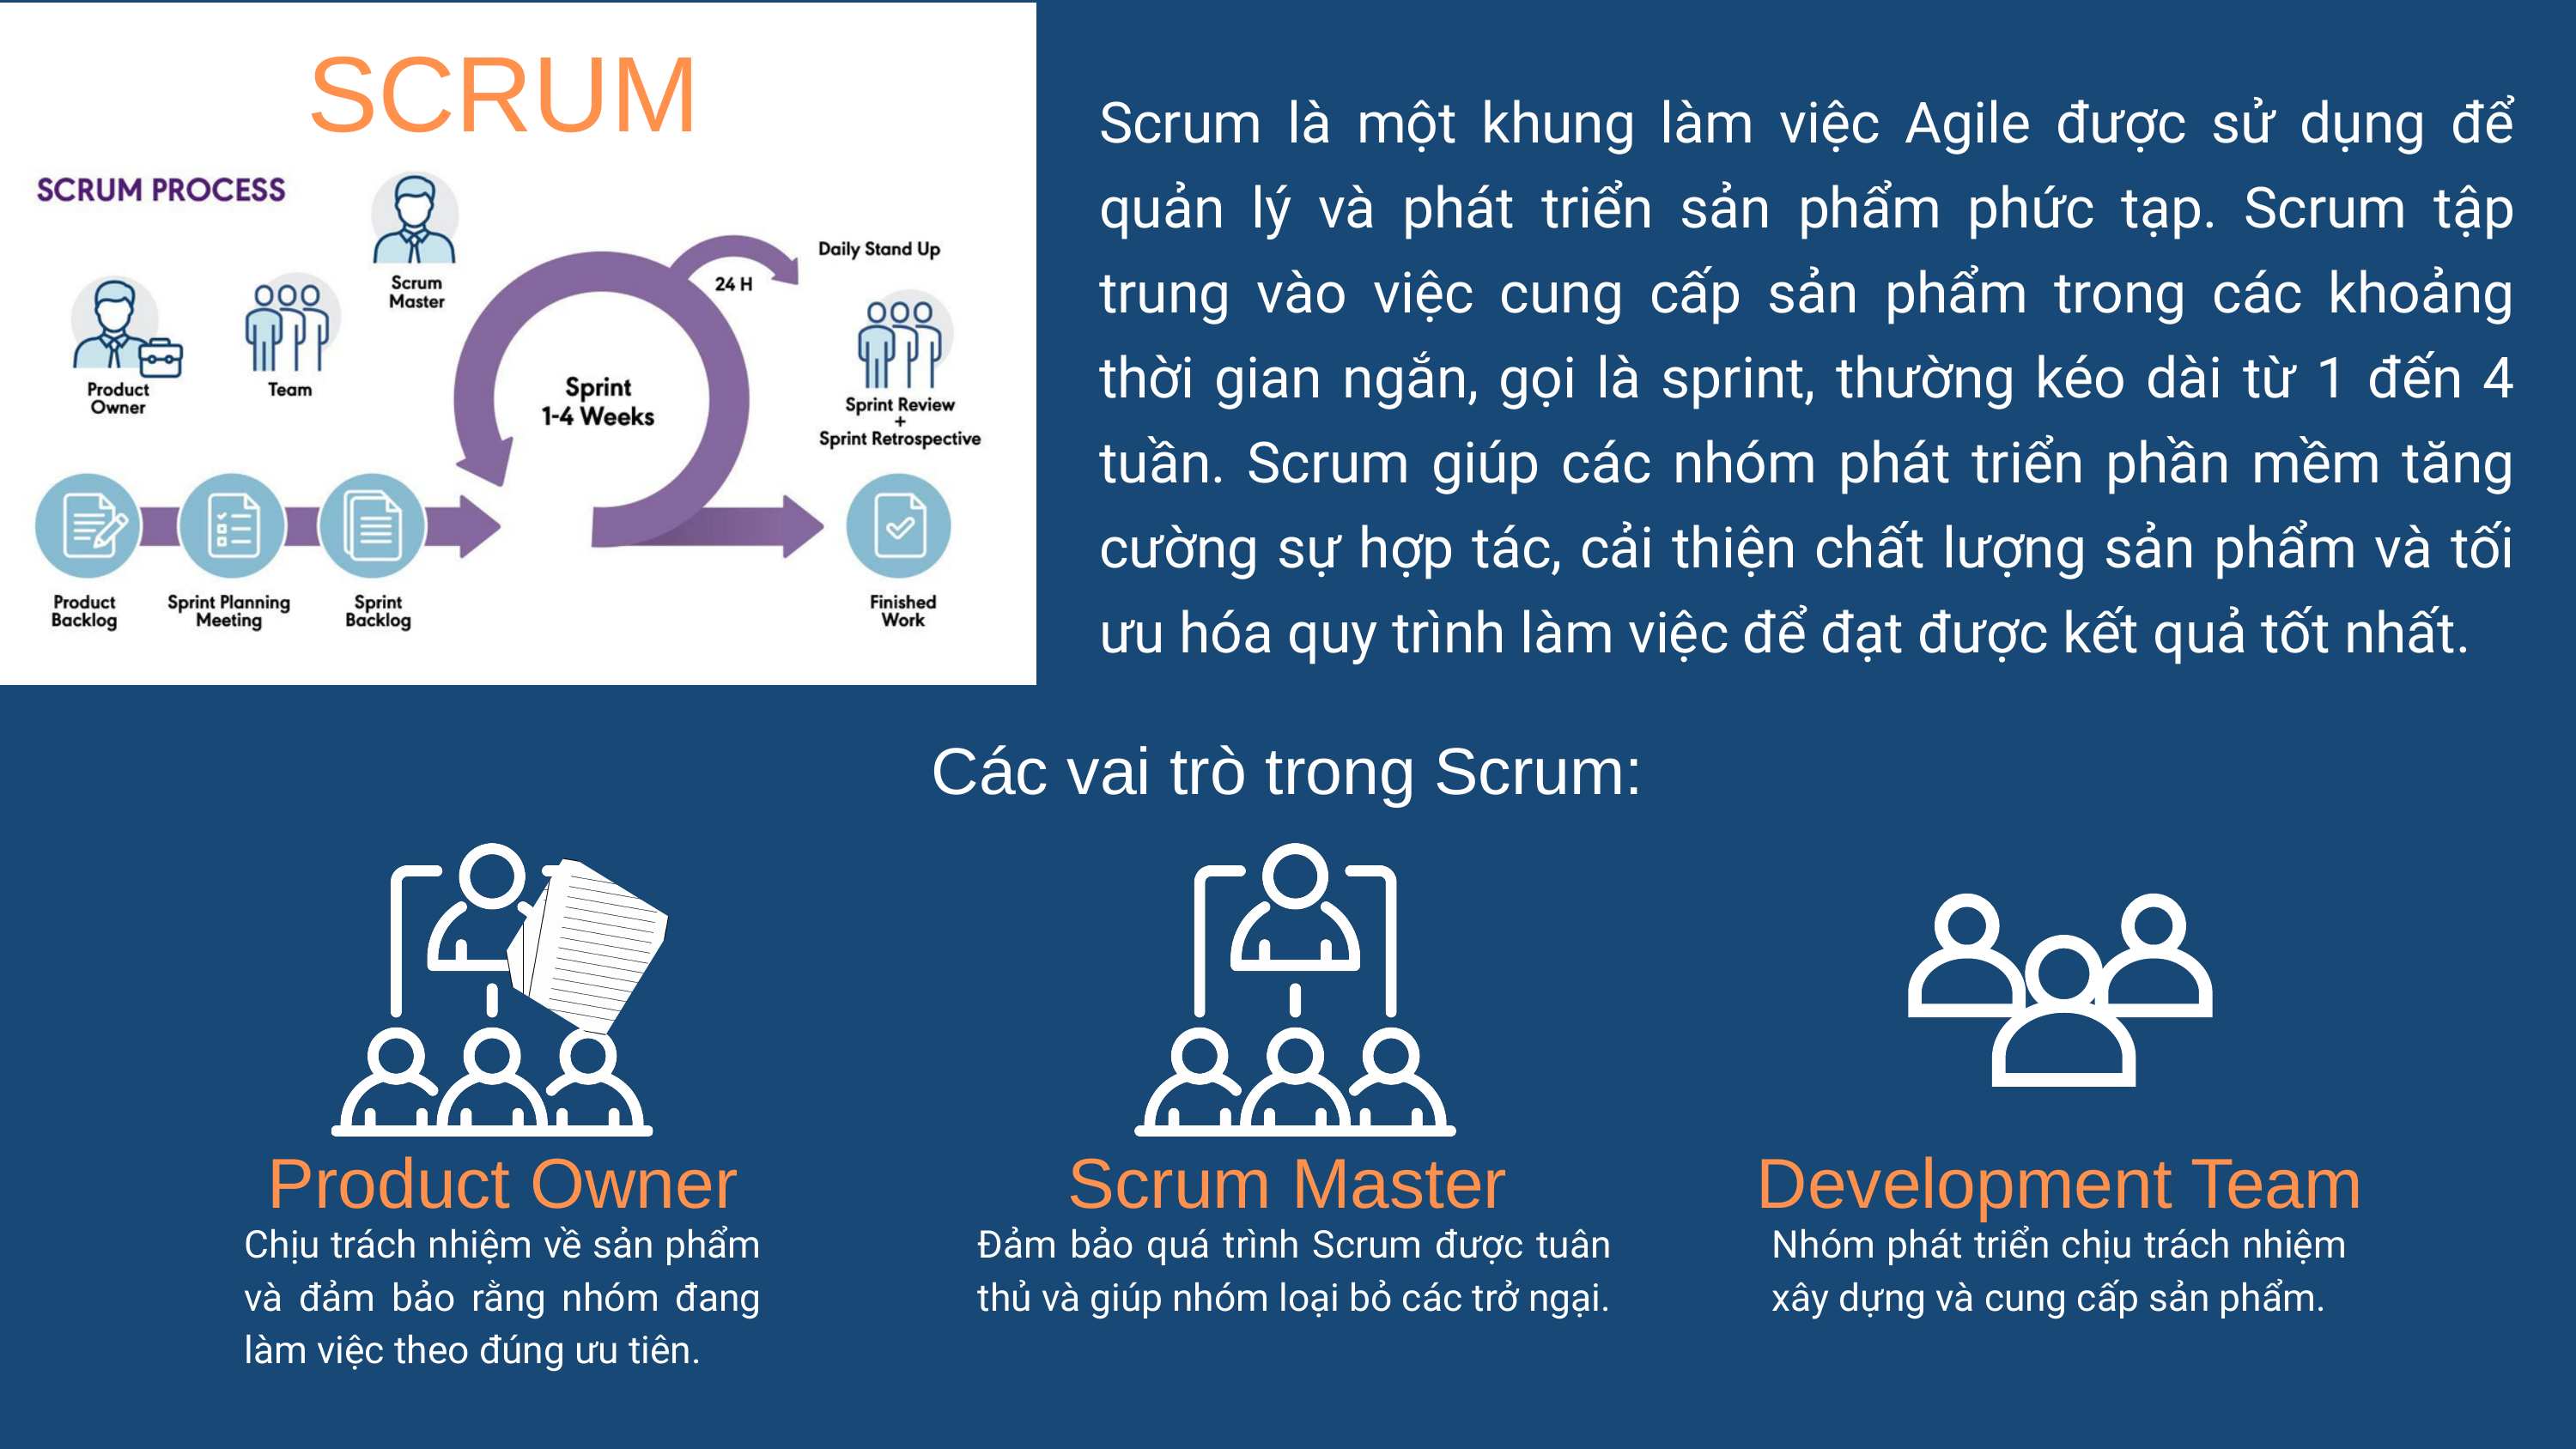

SCRUM

dvcxvcxvcxbv
Scrum là một khung làm việc Agile được sử dụng để quản lý và phát triển sản phẩm phức tạp. Scrum tập trung vào việc cung cấp sản phẩm trong các khoảng thời gian ngắn, gọi là sprint, thường kéo dài từ 1 đến 4 tuần. Scrum giúp các nhóm phát triển phần mềm tăng cường sự hợp tác, cải thiện chất lượng sản phẩm và tối ưu hóa quy trình làm việc để đạt được kết quả tốt nhất.

Các vai trò trong Scrum:

Product Owner
Scrum Master
Development Team
Chịu trách nhiệm về sản phẩm và đảm bảo rằng nhóm đang làm việc theo đúng ưu tiên.
Đảm bảo quá trình Scrum được tuân thủ và giúp nhóm loại bỏ các trở ngại.
Nhóm phát triển chịu trách nhiệm xây dựng và cung cấp sản phẩm.